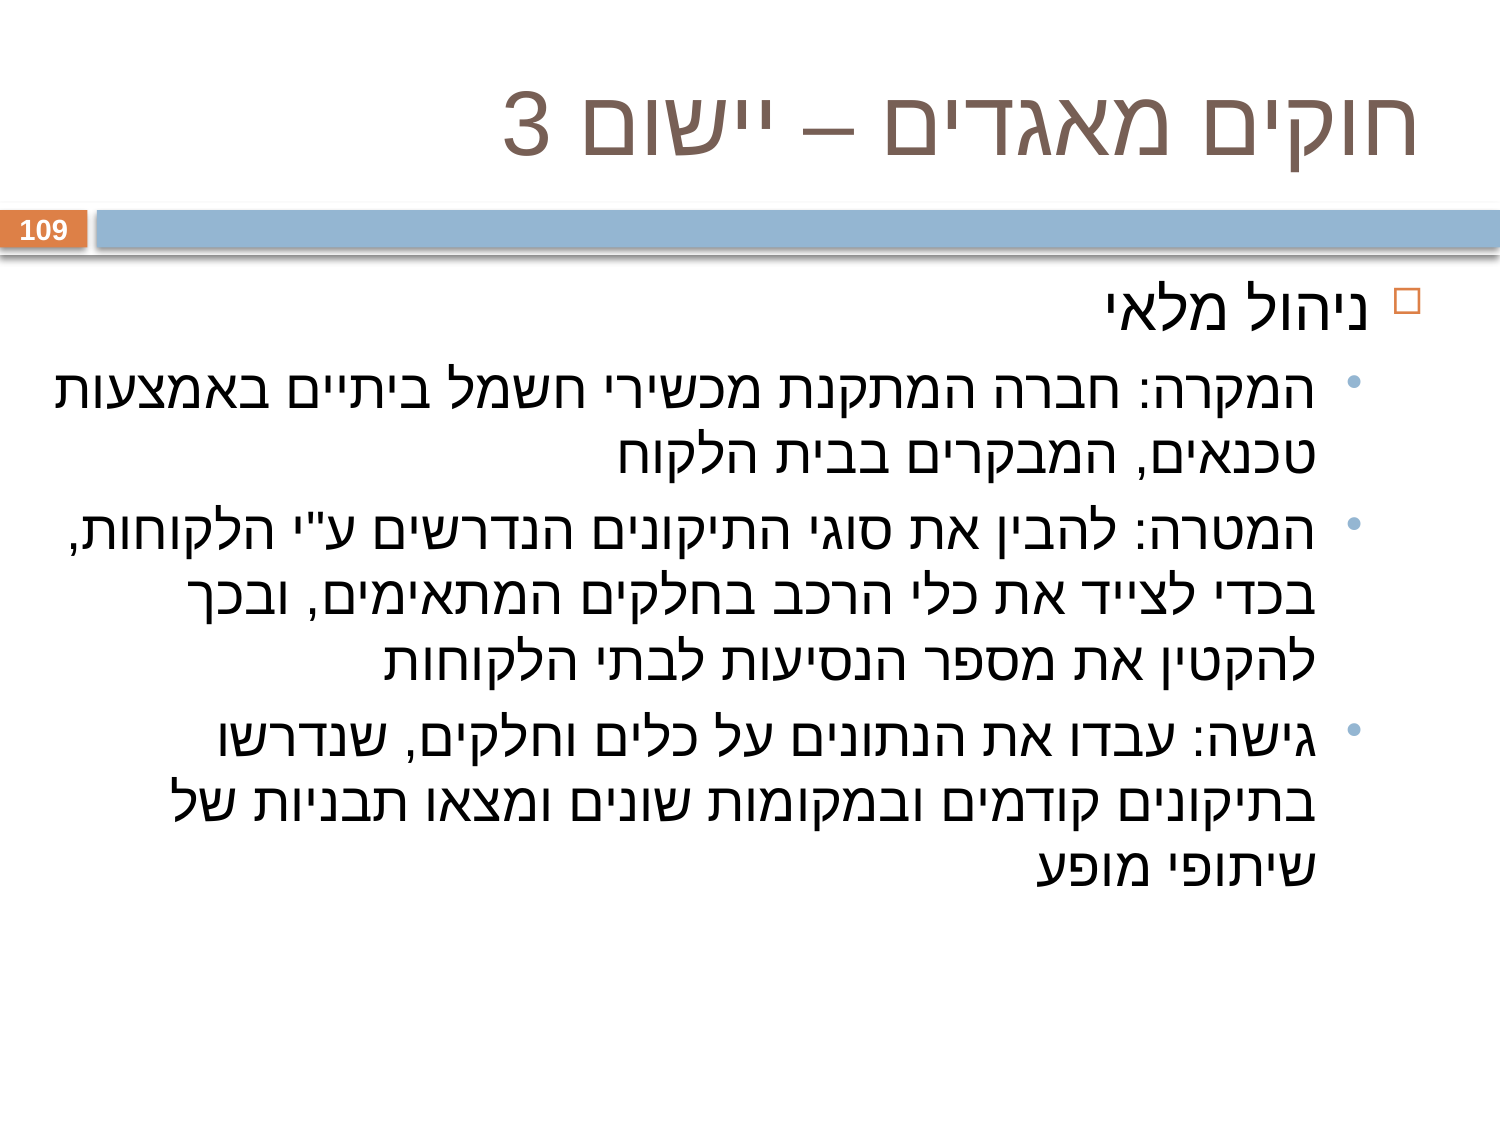

# חוקים מאגדים – יישום 3
109
ניהול מלאי
המקרה: חברה המתקנת מכשירי חשמל ביתיים באמצעות טכנאים, המבקרים בבית הלקוח
המטרה: להבין את סוגי התיקונים הנדרשים ע"י הלקוחות, בכדי לצייד את כלי הרכב בחלקים המתאימים, ובכך להקטין את מספר הנסיעות לבתי הלקוחות
גישה: עבדו את הנתונים על כלים וחלקים, שנדרשו בתיקונים קודמים ובמקומות שונים ומצאו תבניות של שיתופי מופע